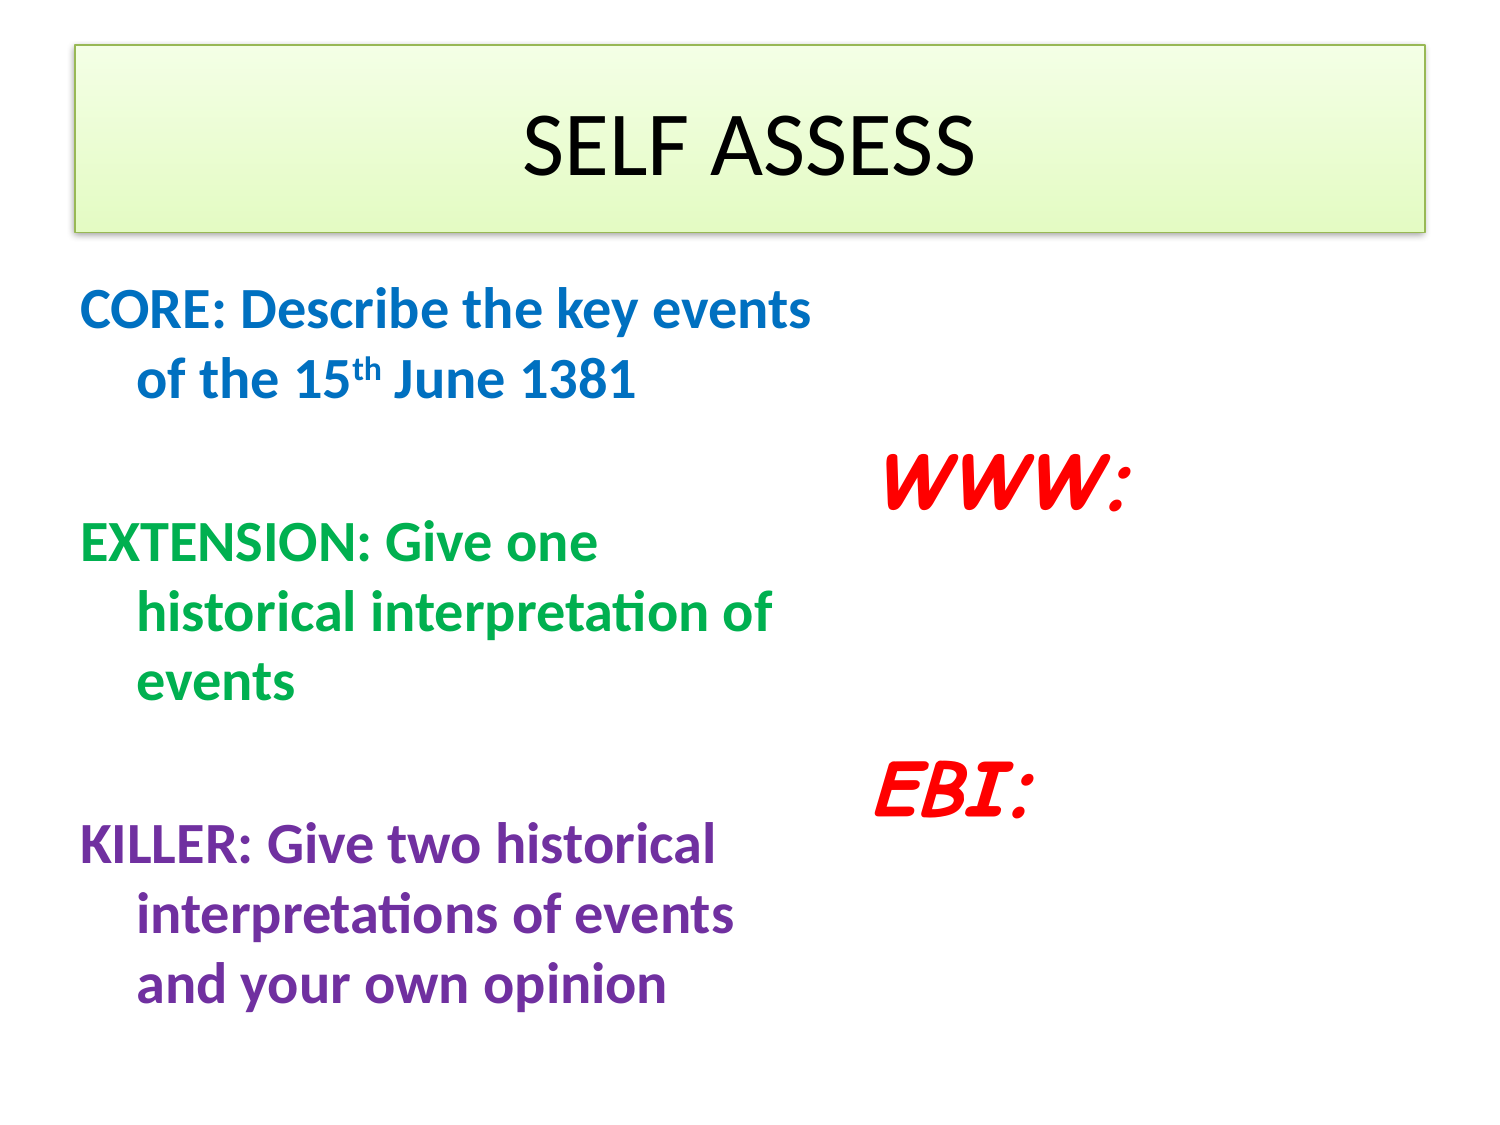

# SELF ASSESS
CORE: Describe the key events of the 15th June 1381

EXTENSION: Give one historical interpretation of events

KILLER: Give two historical interpretations of events and your own opinion

WWW:

EBI: